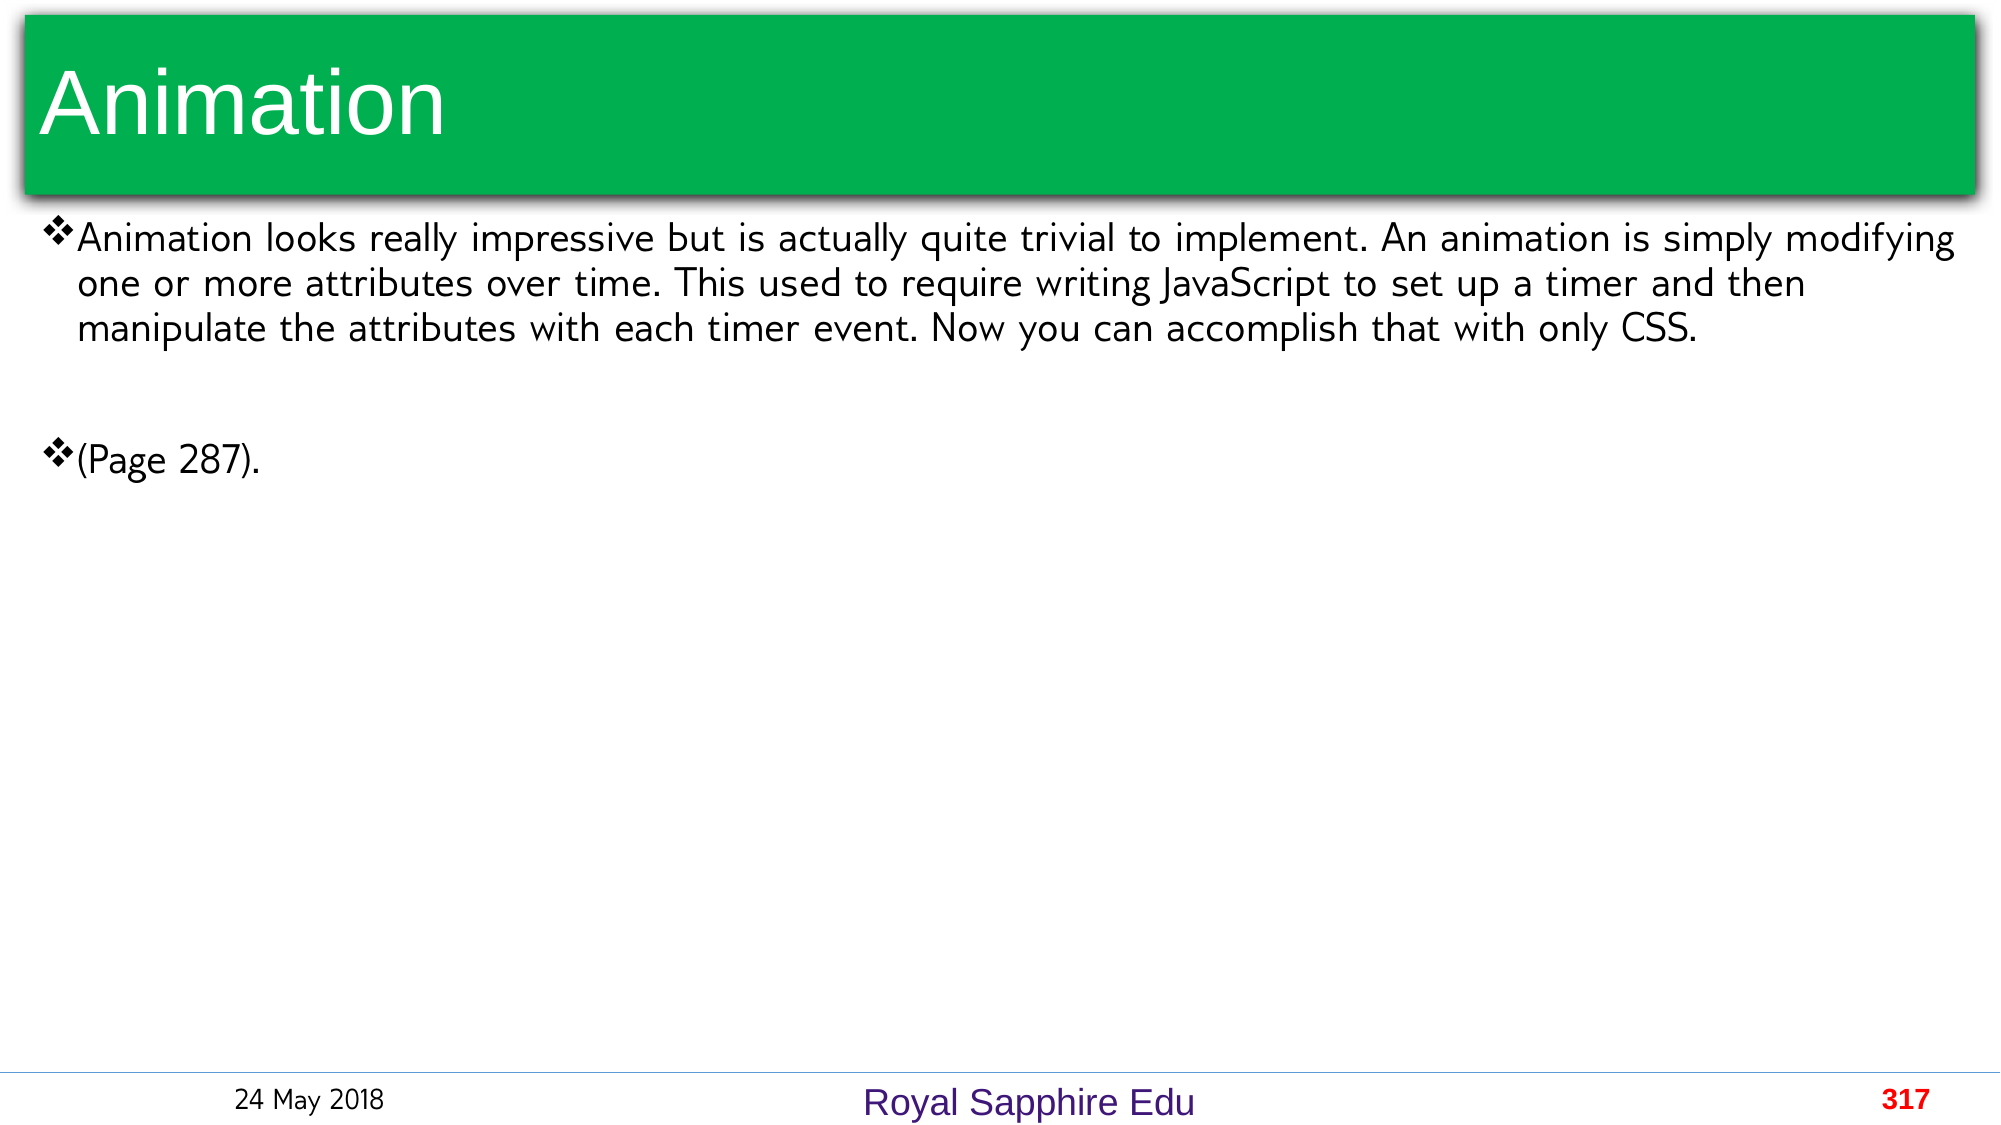

# Animation
Animation looks really impressive but is actually quite trivial to implement. An animation is simply modifying one or more attributes over time. This used to require writing JavaScript to set up a timer and then manipulate the attributes with each timer event. Now you can accomplish that with only CSS.

(Page 287).
24 May 2018
317